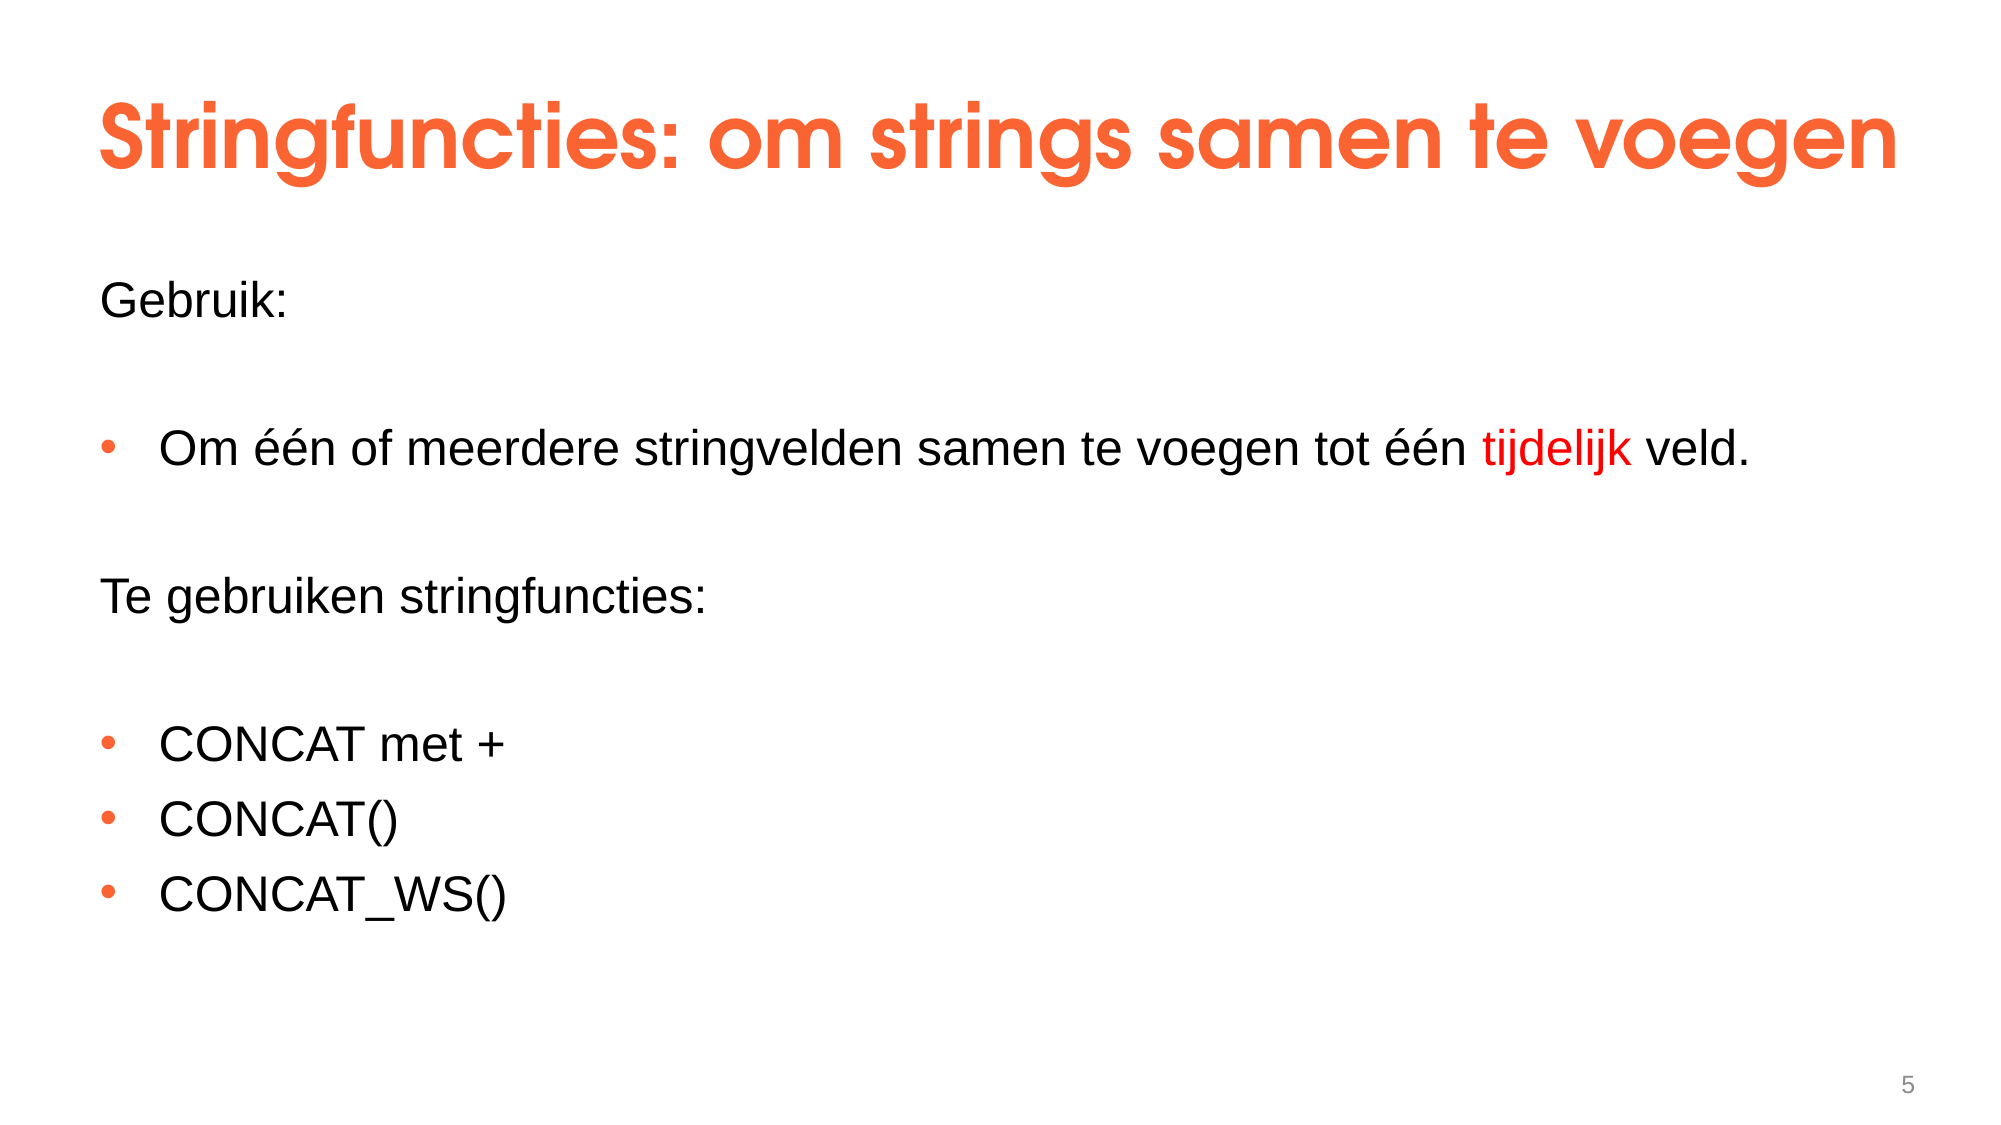

# Stringfuncties: om strings samen te voegen
Gebruik:

Om één of meerdere stringvelden samen te voegen tot één tijdelijk veld.

Te gebruiken stringfuncties:

CONCAT met +
CONCAT()
CONCAT_WS()

5